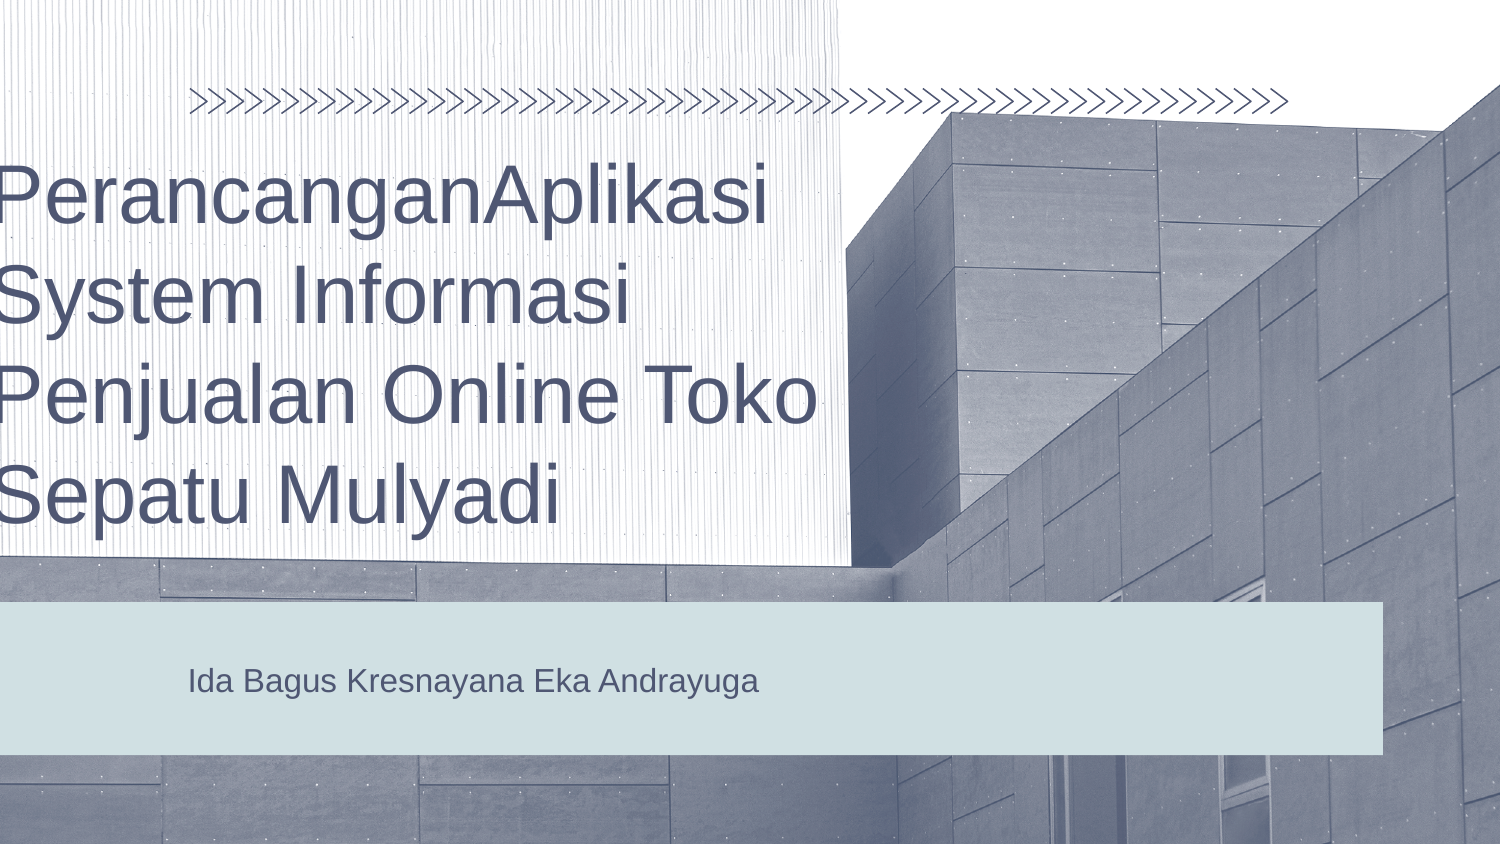

# PerancanganAplikasi System Informasi Penjualan Online Toko Sepatu Mulyadi
Ida Bagus Kresnayana Eka Andrayuga